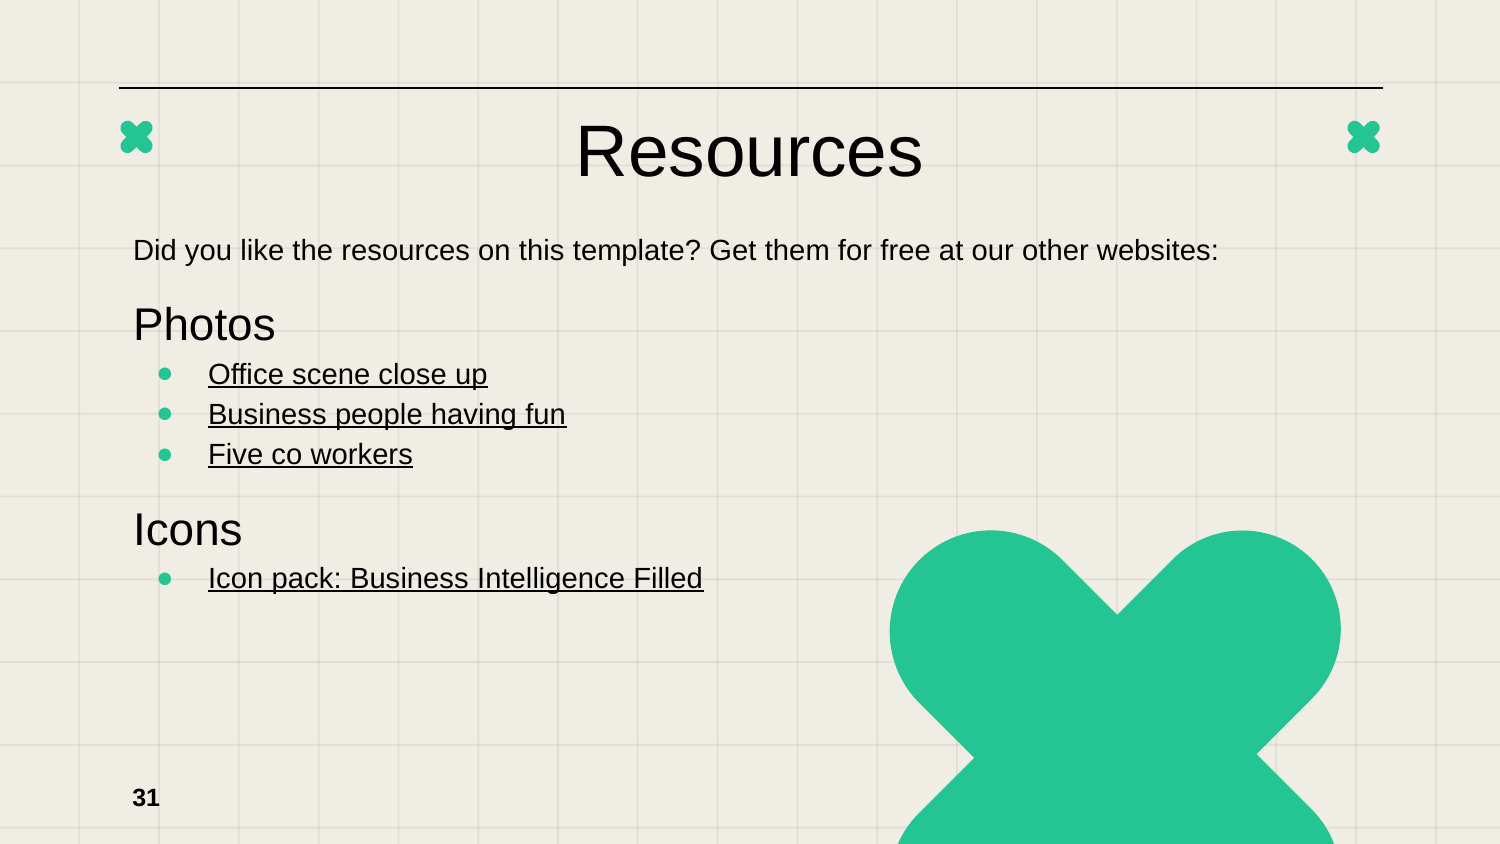

# Resources

Did you like the resources on this template? Get them for free at our other websites:
Photos
Office scene close up
Business people having fun
Five co workers
Icons
Icon pack: Business Intelligence Filled

31